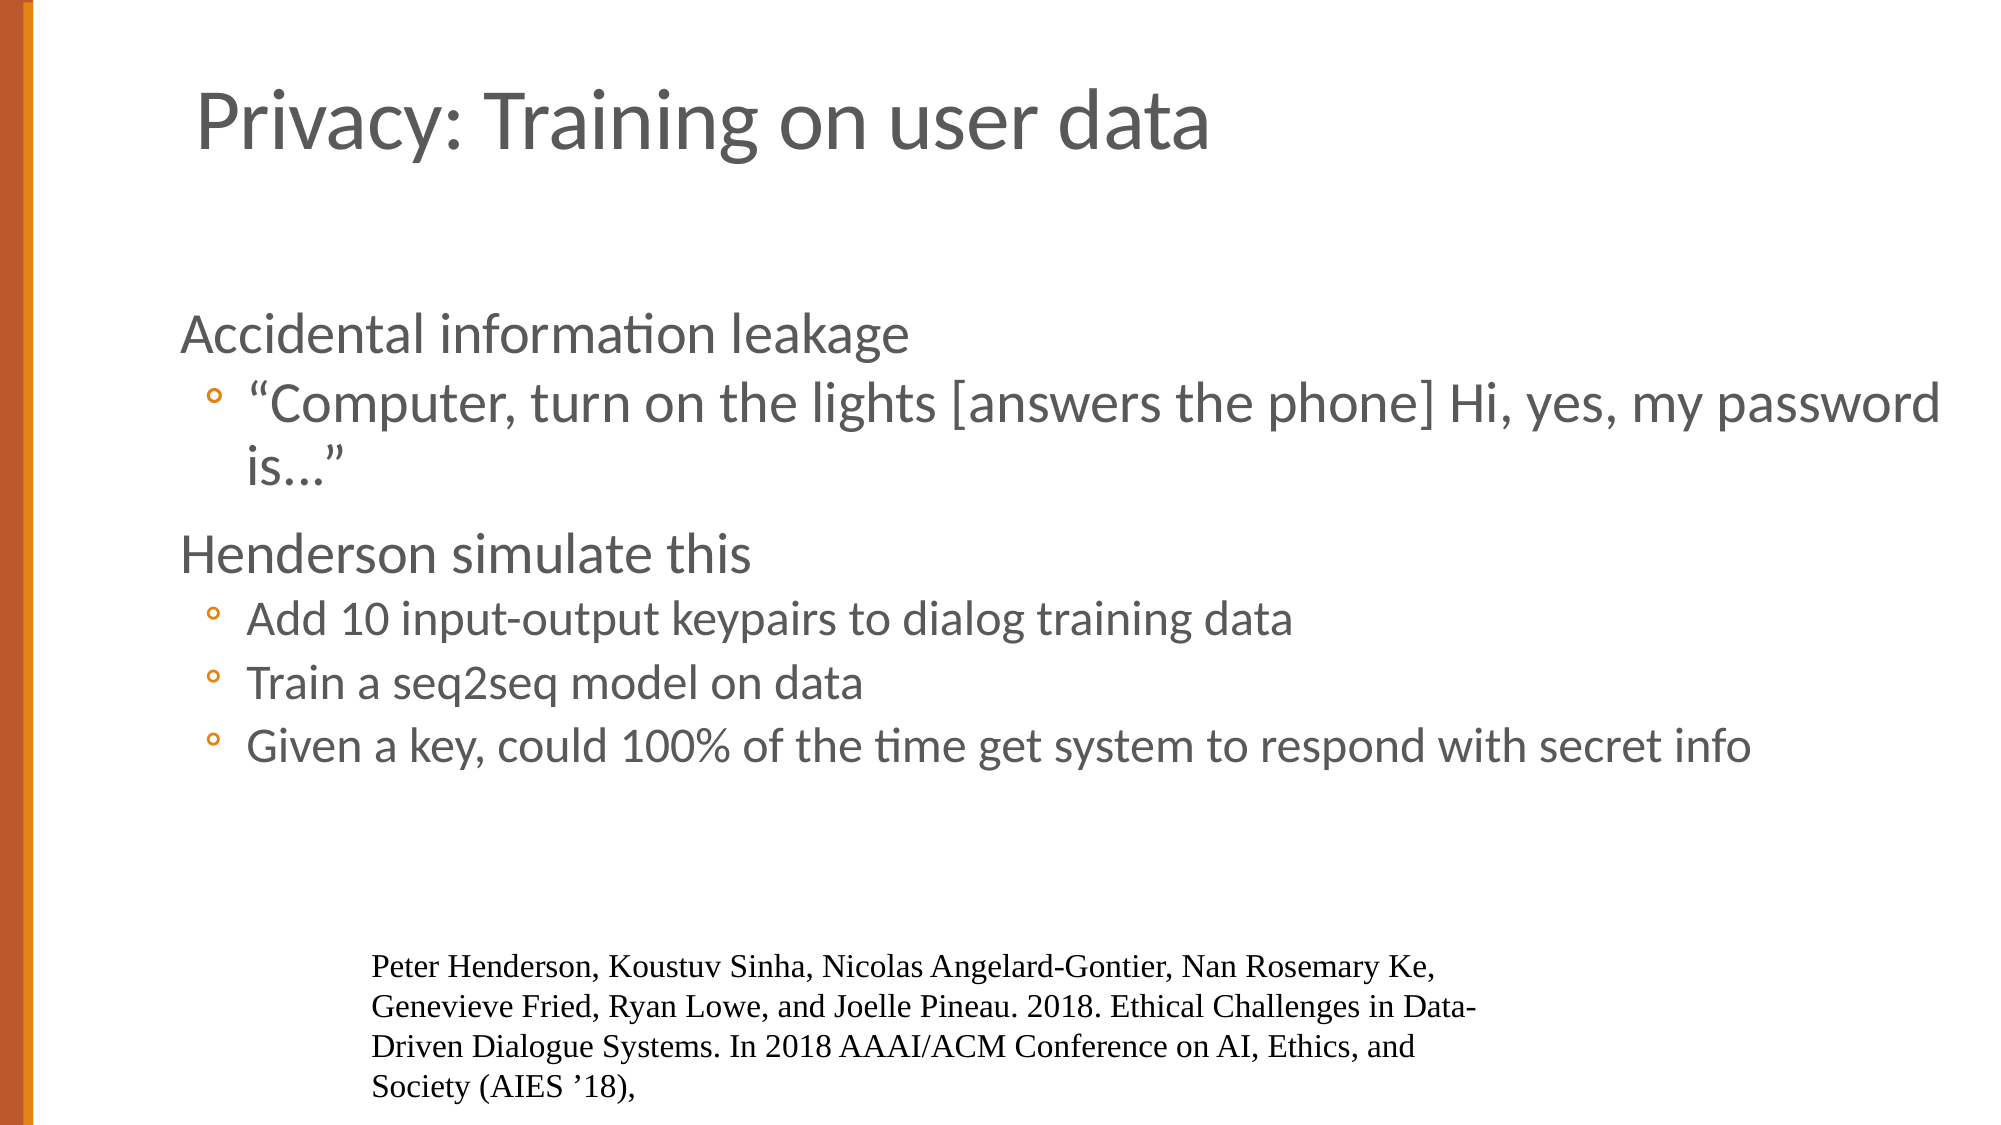

# Privacy: Training on user data
Accidental information leakage
“Computer, turn on the lights [answers the phone] Hi, yes, my password is...”
Henderson simulate this
Add 10 input-output keypairs to dialog training data
Train a seq2seq model on data
Given a key, could 100% of the time get system to respond with secret info
Peter Henderson, Koustuv Sinha, Nicolas Angelard-Gontier, Nan Rosemary Ke, Genevieve Fried, Ryan Lowe, and Joelle Pineau. 2018. Ethical Challenges in Data-Driven Dialogue Systems. In 2018 AAAI/ACM Conference on AI, Ethics, and Society (AIES ’18),